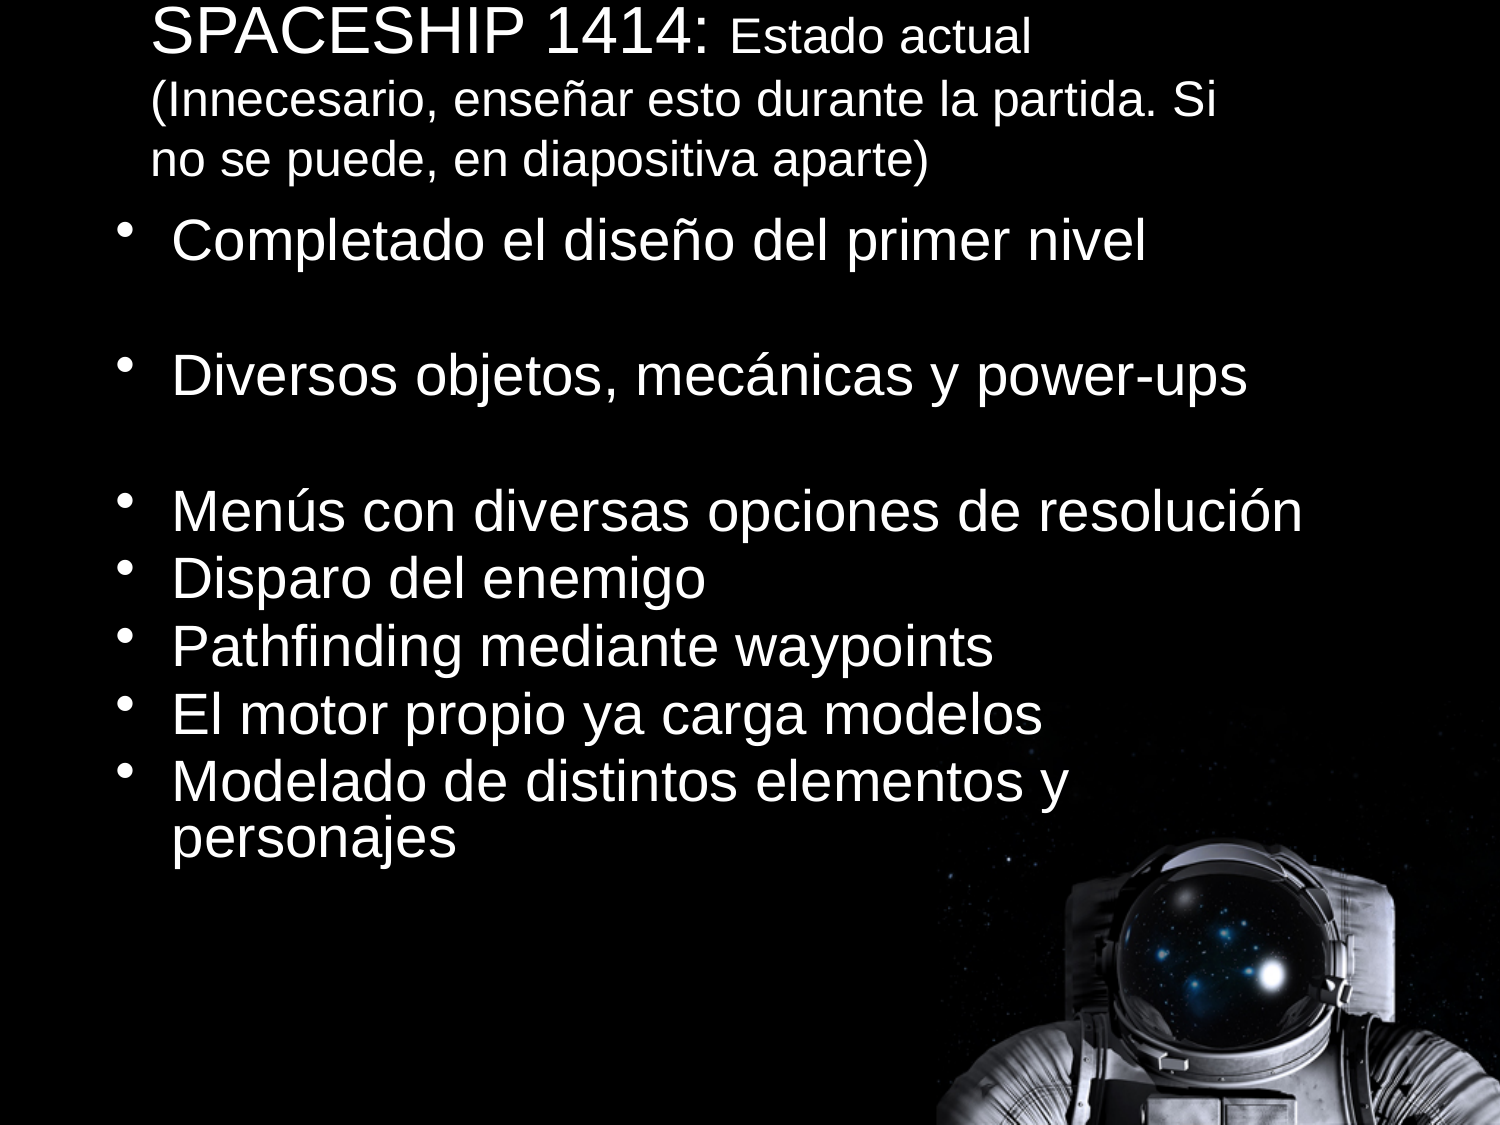

# SPACESHIP 1414: Estado actual (Innecesario, enseñar esto durante la partida. Si no se puede, en diapositiva aparte)
Completado el diseño del primer nivel

Diversos objetos, mecánicas y power-ups

Menús con diversas opciones de resolución
Disparo del enemigo
Pathfinding mediante waypoints
El motor propio ya carga modelos
Modelado de distintos elementos y personajes